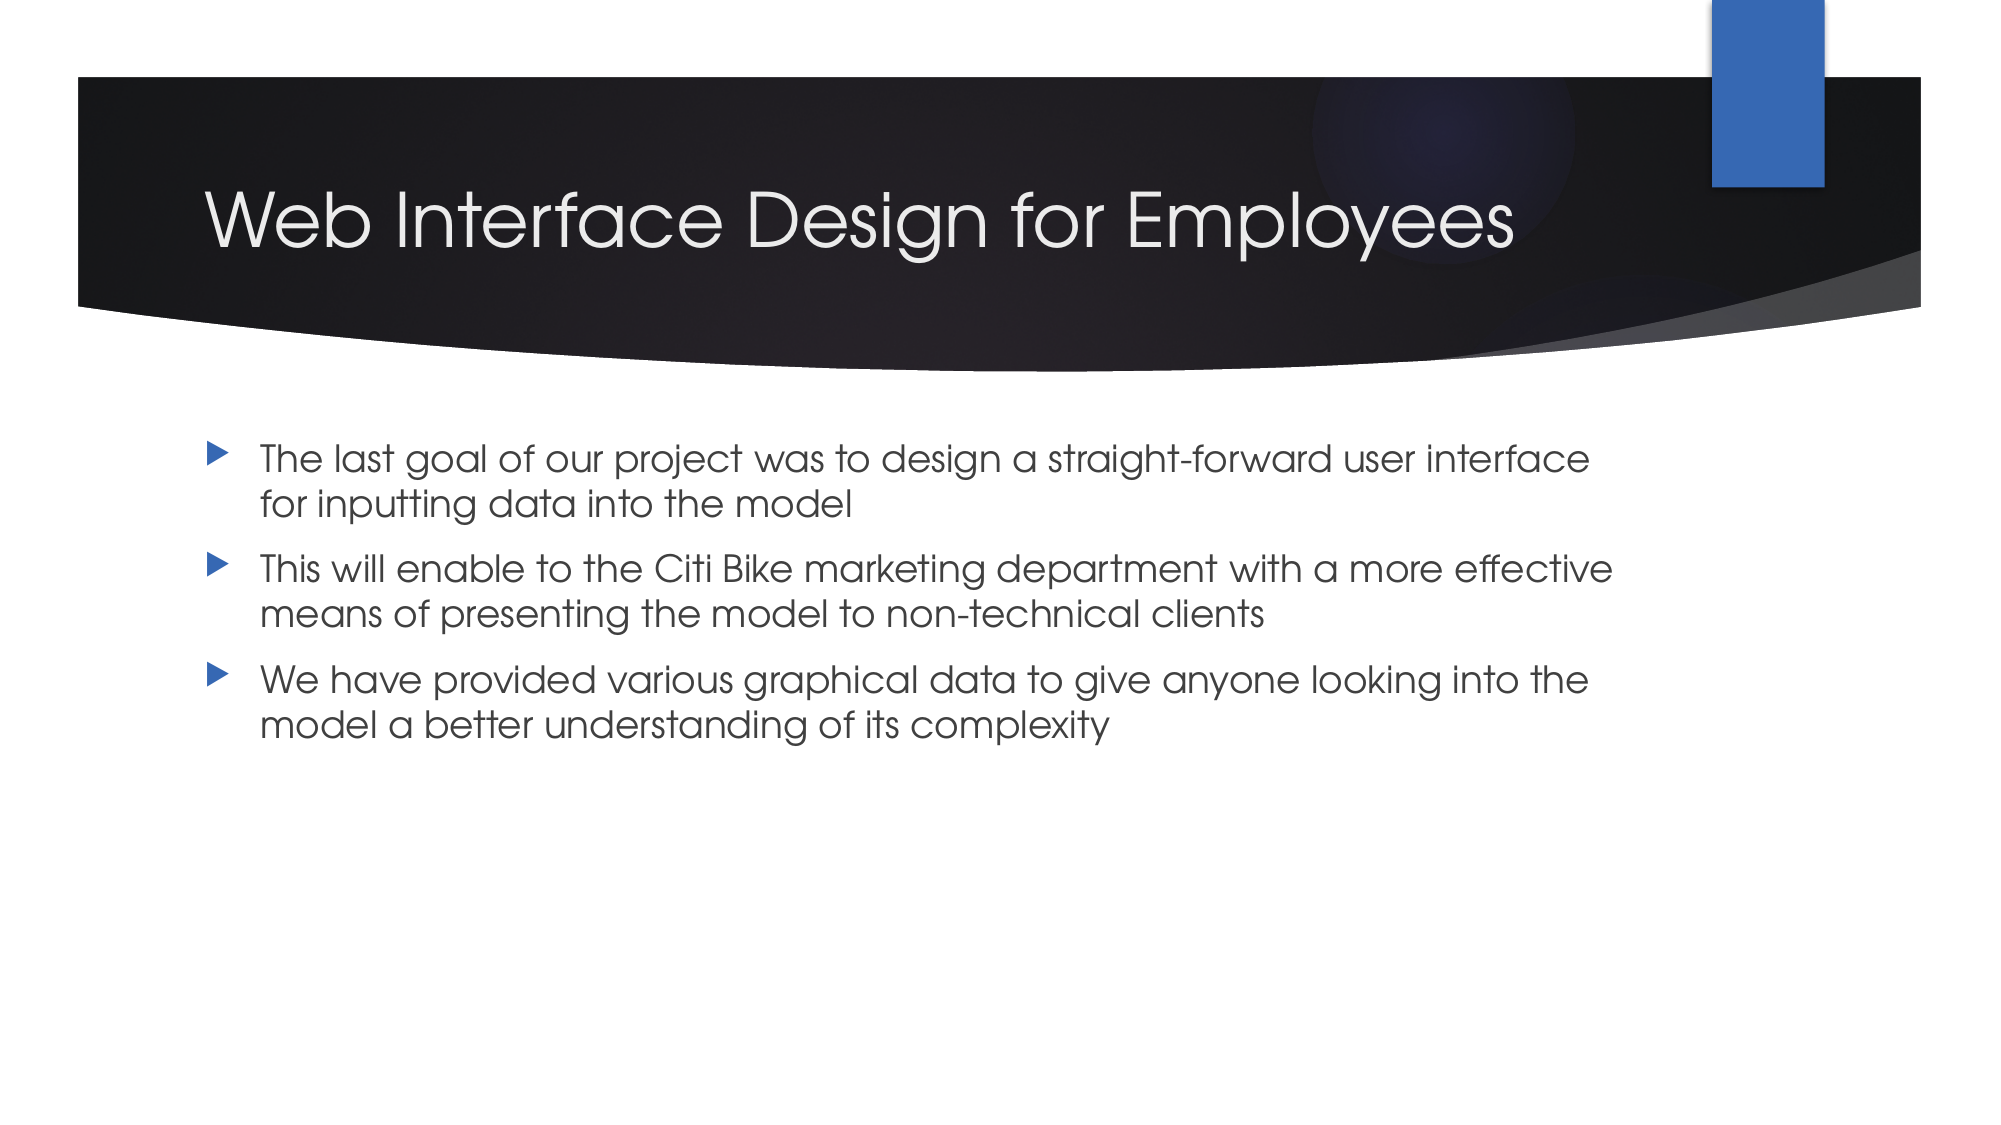

# Web Interface Design for Employees
The last goal of our project was to design a straight-forward user interface for inputting data into the model
This will enable to the Citi Bike marketing department with a more effective means of presenting the model to non-technical clients
We have provided various graphical data to give anyone looking into the model a better understanding of its complexity